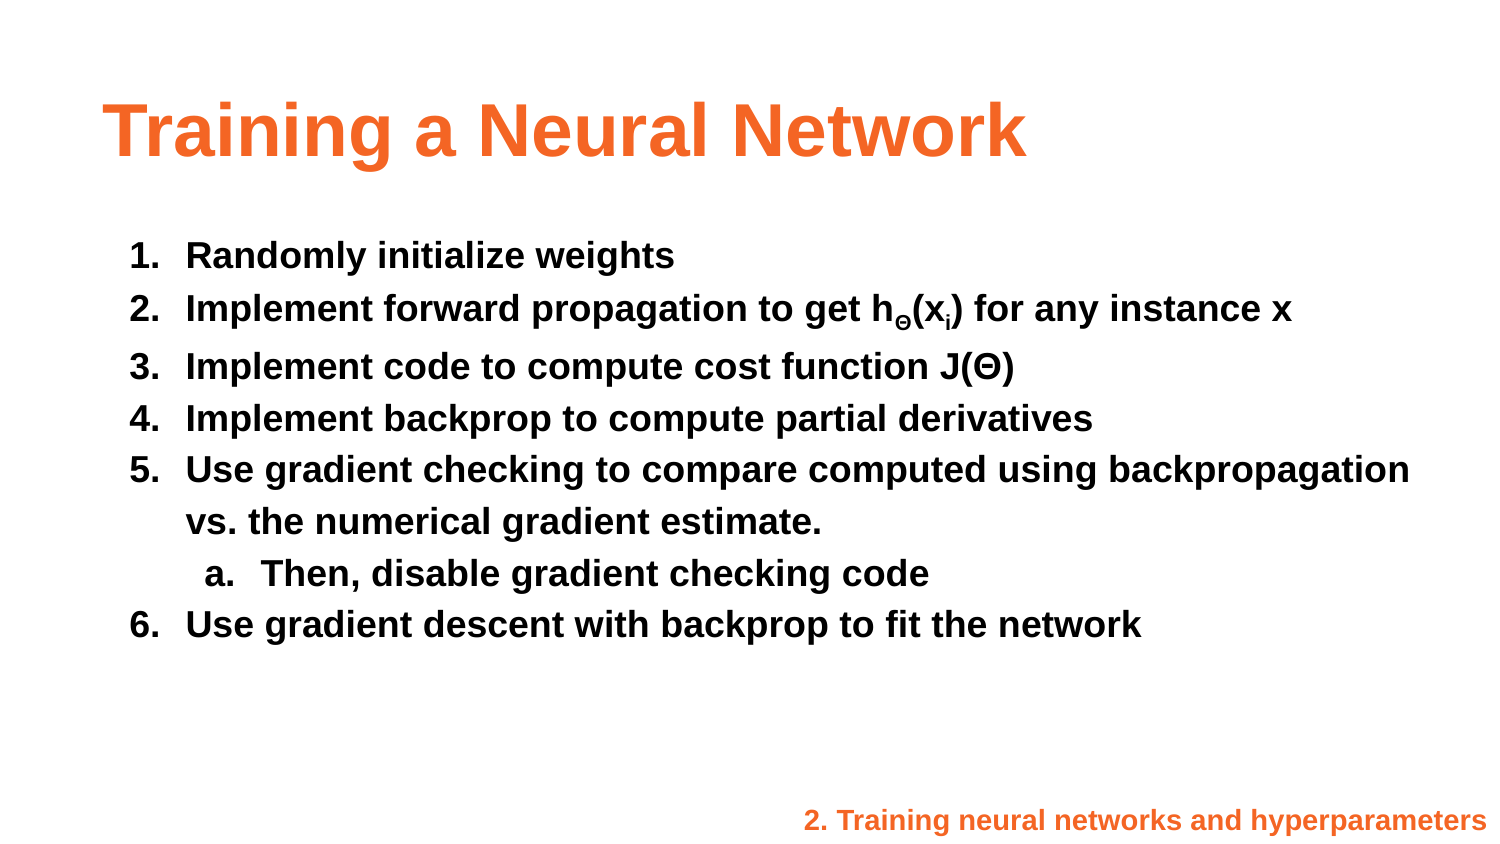

Training a Neural Network
Randomly initialize weights
Implement forward propagation to get hΘ(xi) for any instance x
Implement code to compute cost function J(Θ)
Implement backprop to compute partial derivatives
Use gradient checking to compare computed using backpropagation vs. the numerical gradient estimate.
Then, disable gradient checking code
Use gradient descent with backprop to fit the network

2. Training neural networks and hyperparameters